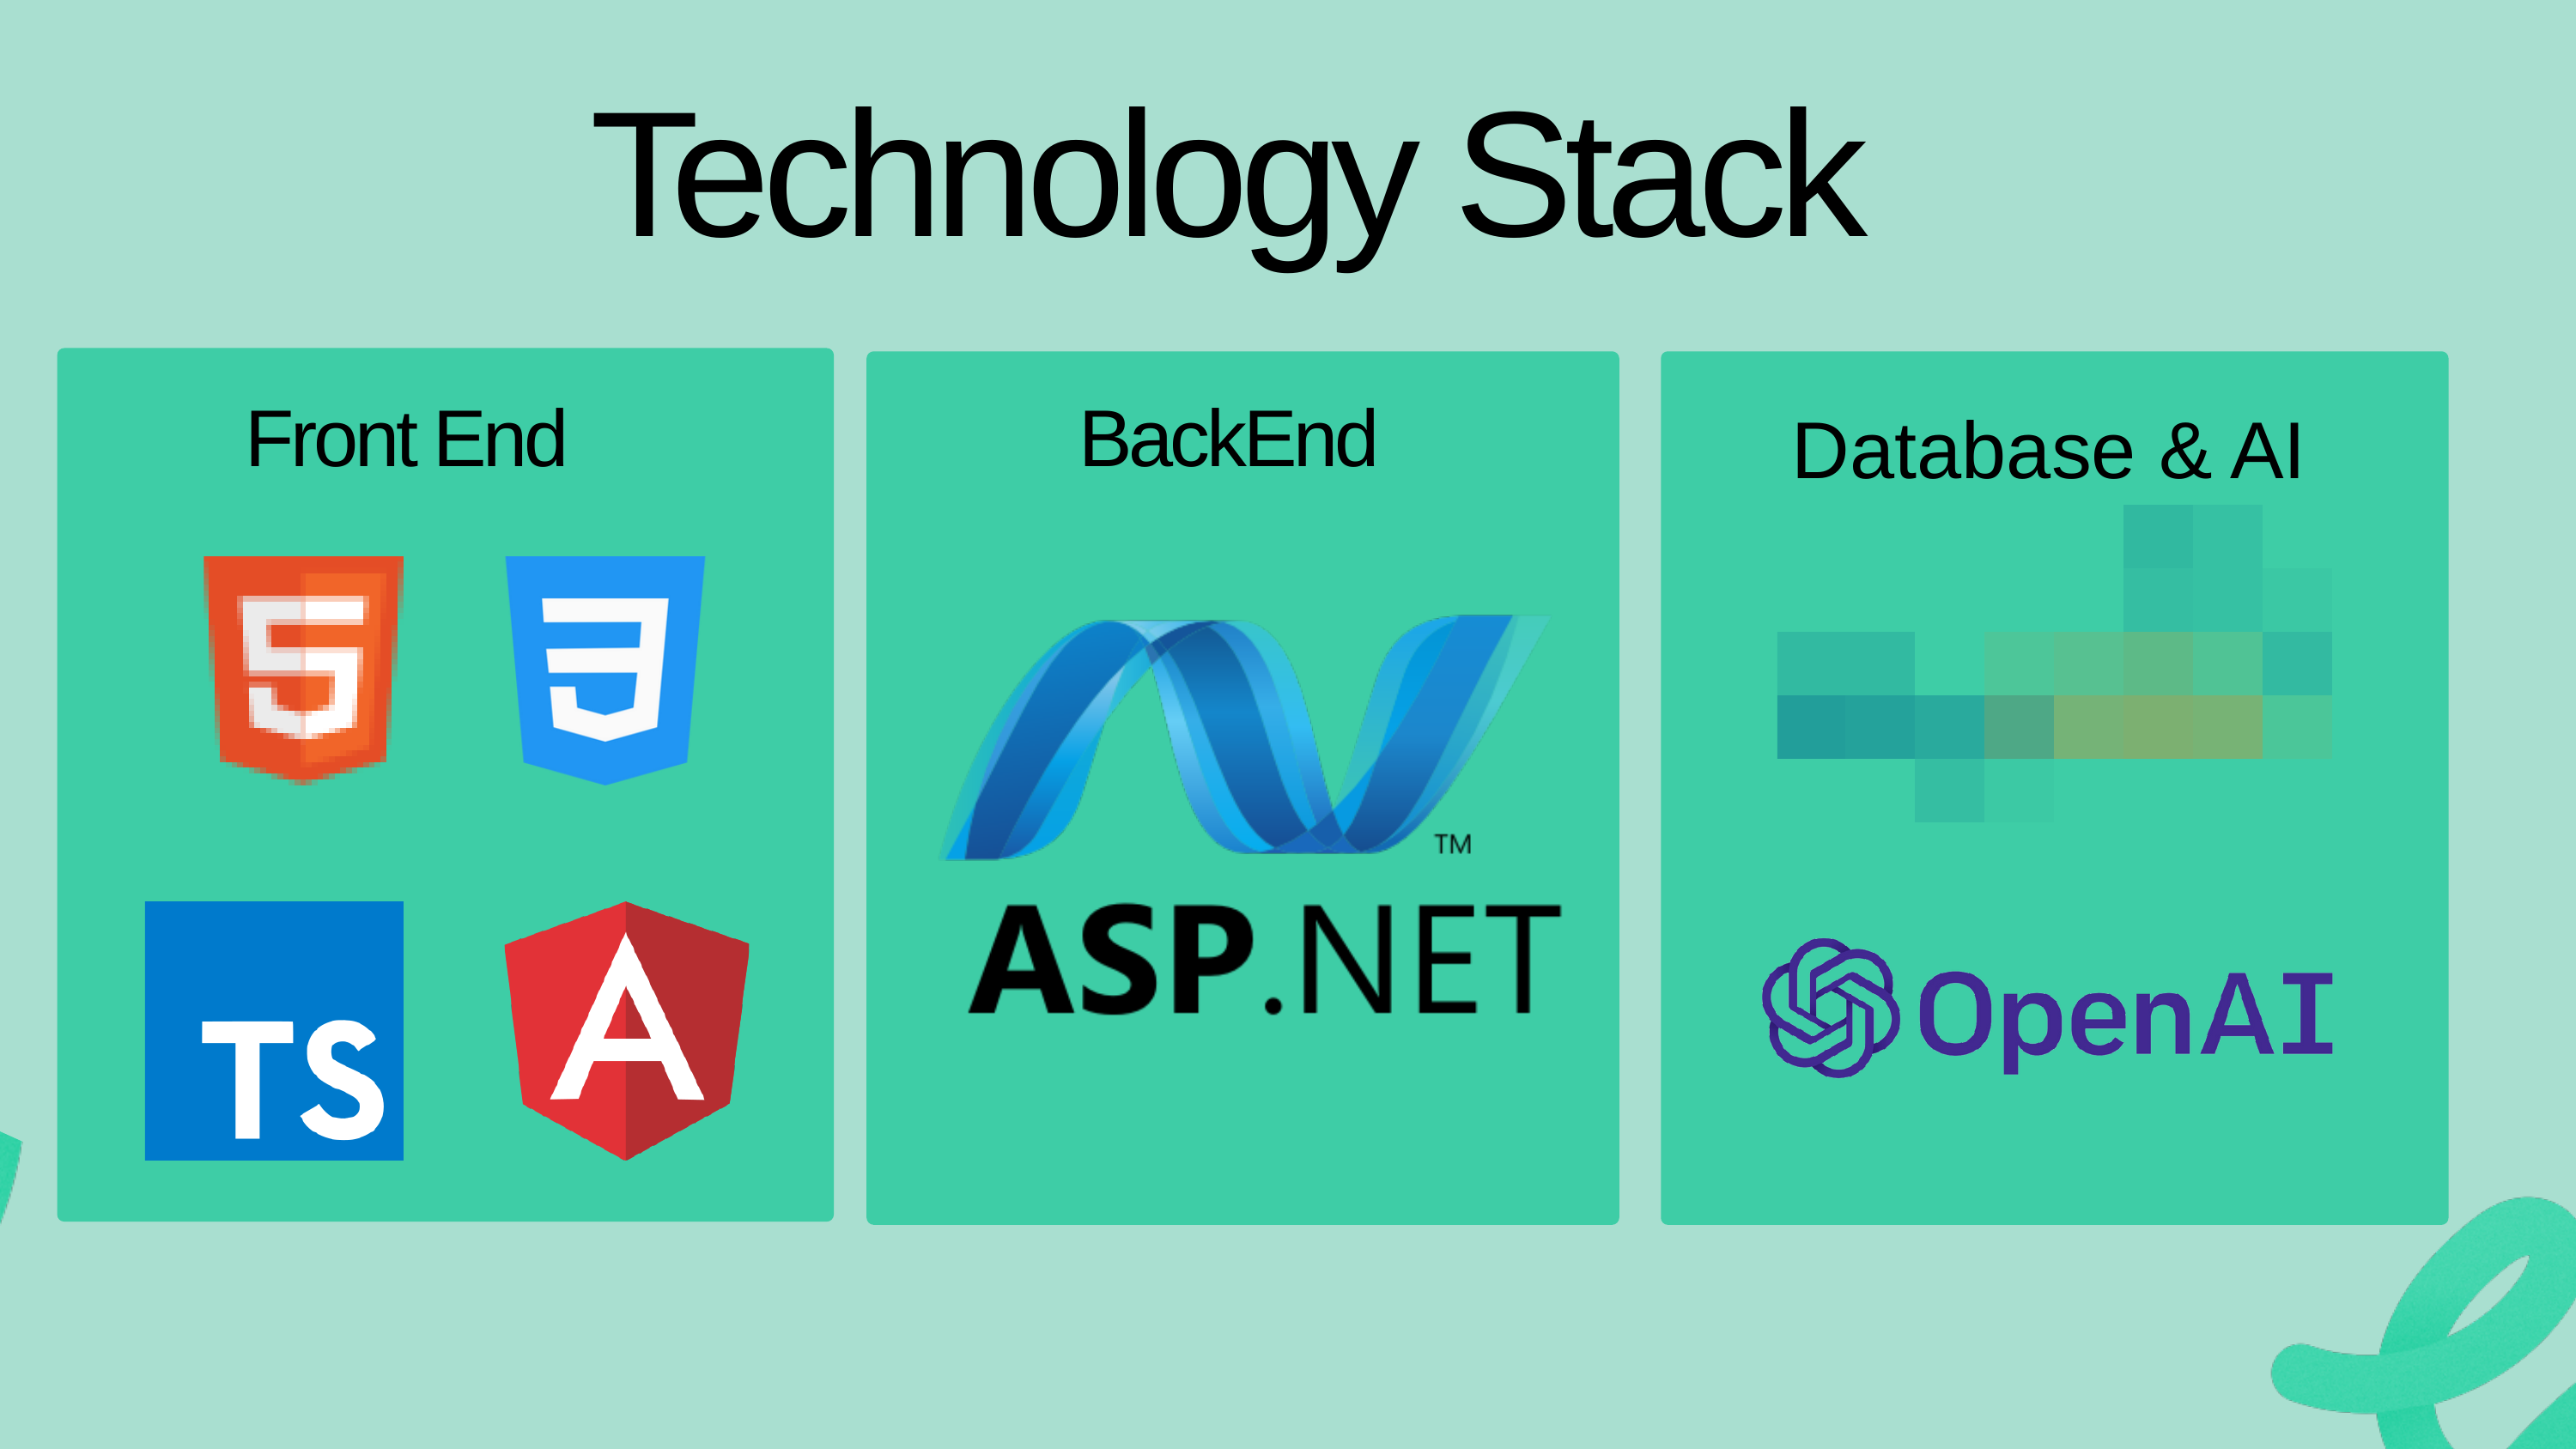

Technology Stack

Database & AI
Front End
BackEnd